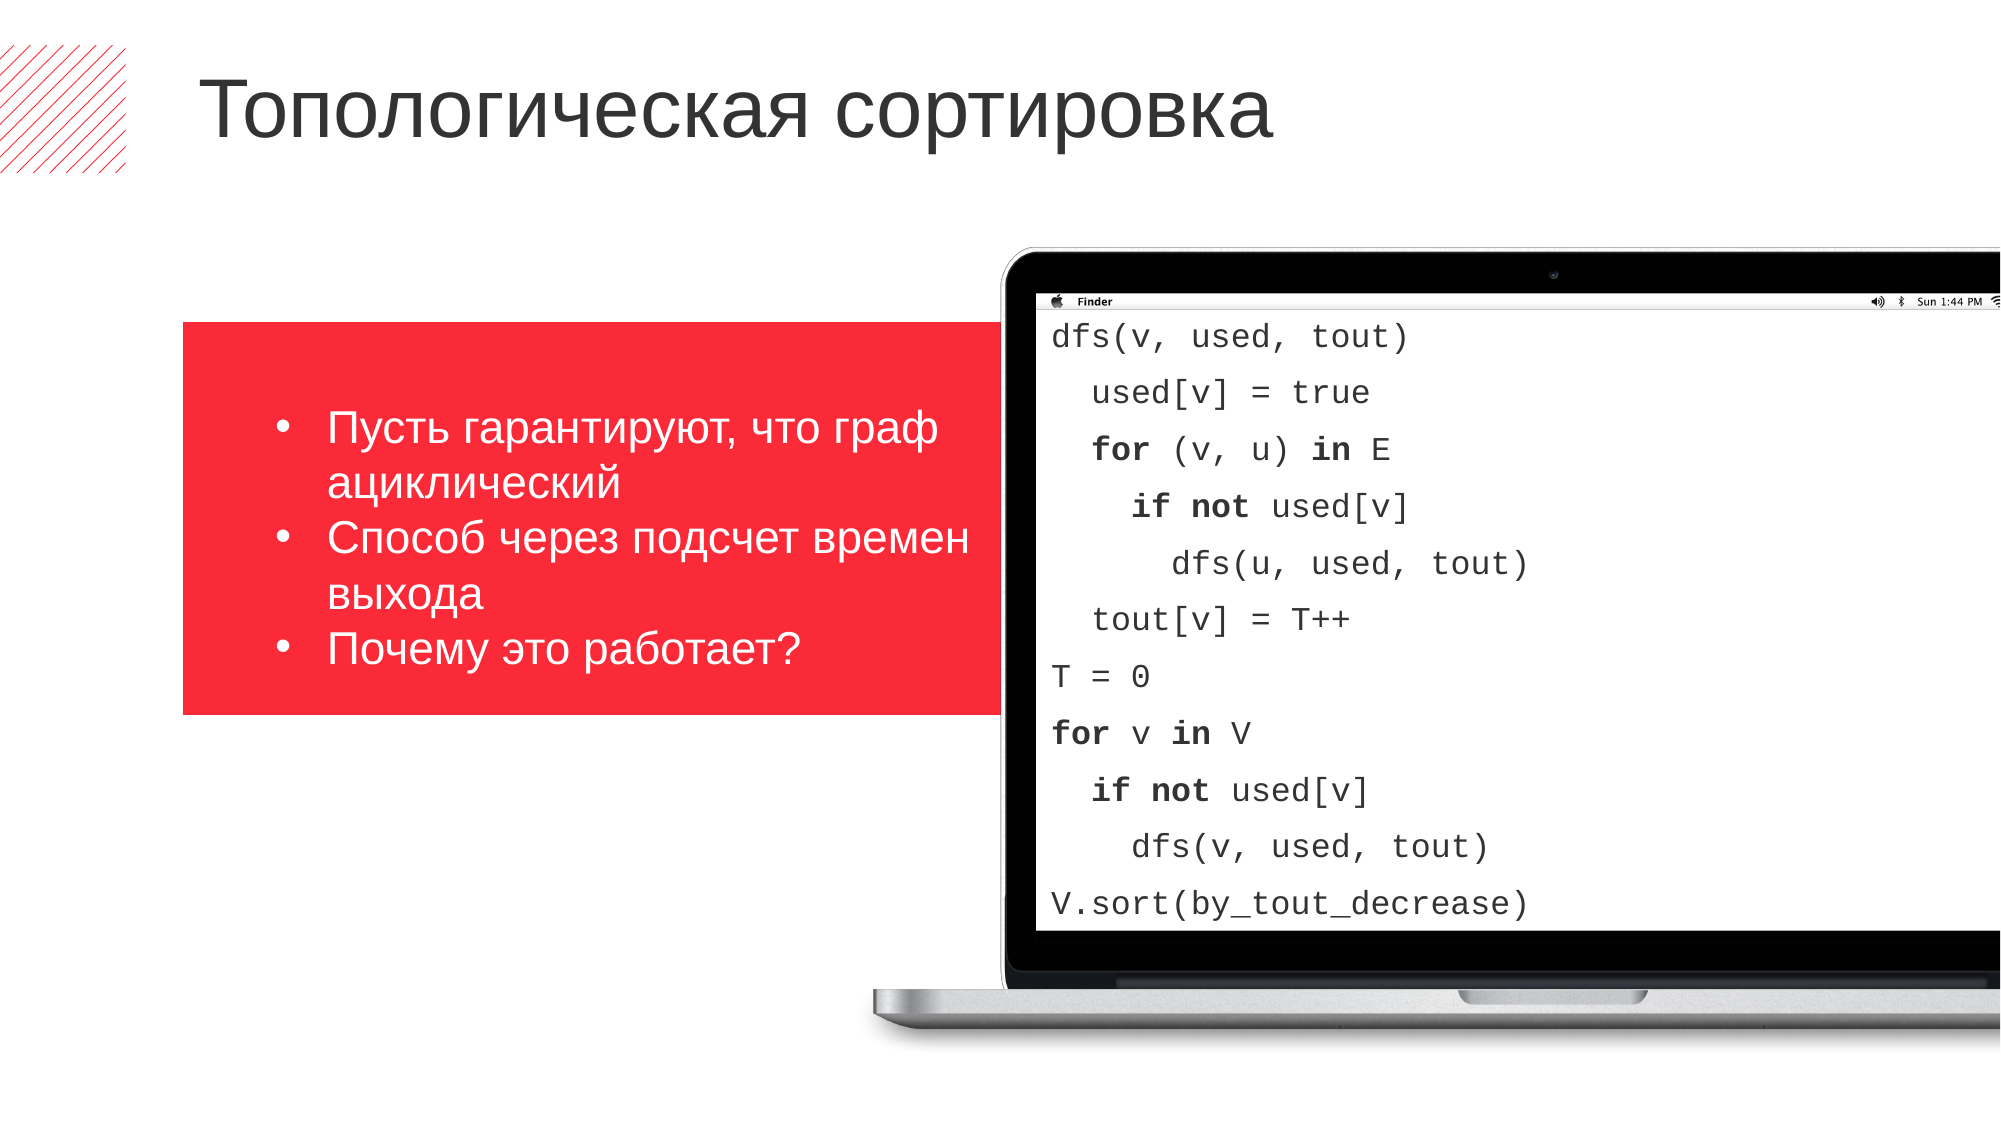

Топологическая сортировка
dfs(v, used, tout)
  used[v] = true
  for (v, u) in E
    if not used[v]
      dfs(u, used, tout)
  tout[v] = T++
T = 0
for v in V
  if not used[v]
    dfs(v, used, tout)
V.sort(by_tout_decrease)
Пусть гарантируют, что граф ациклический
Способ через подсчет времен выхода
Почему это работает?